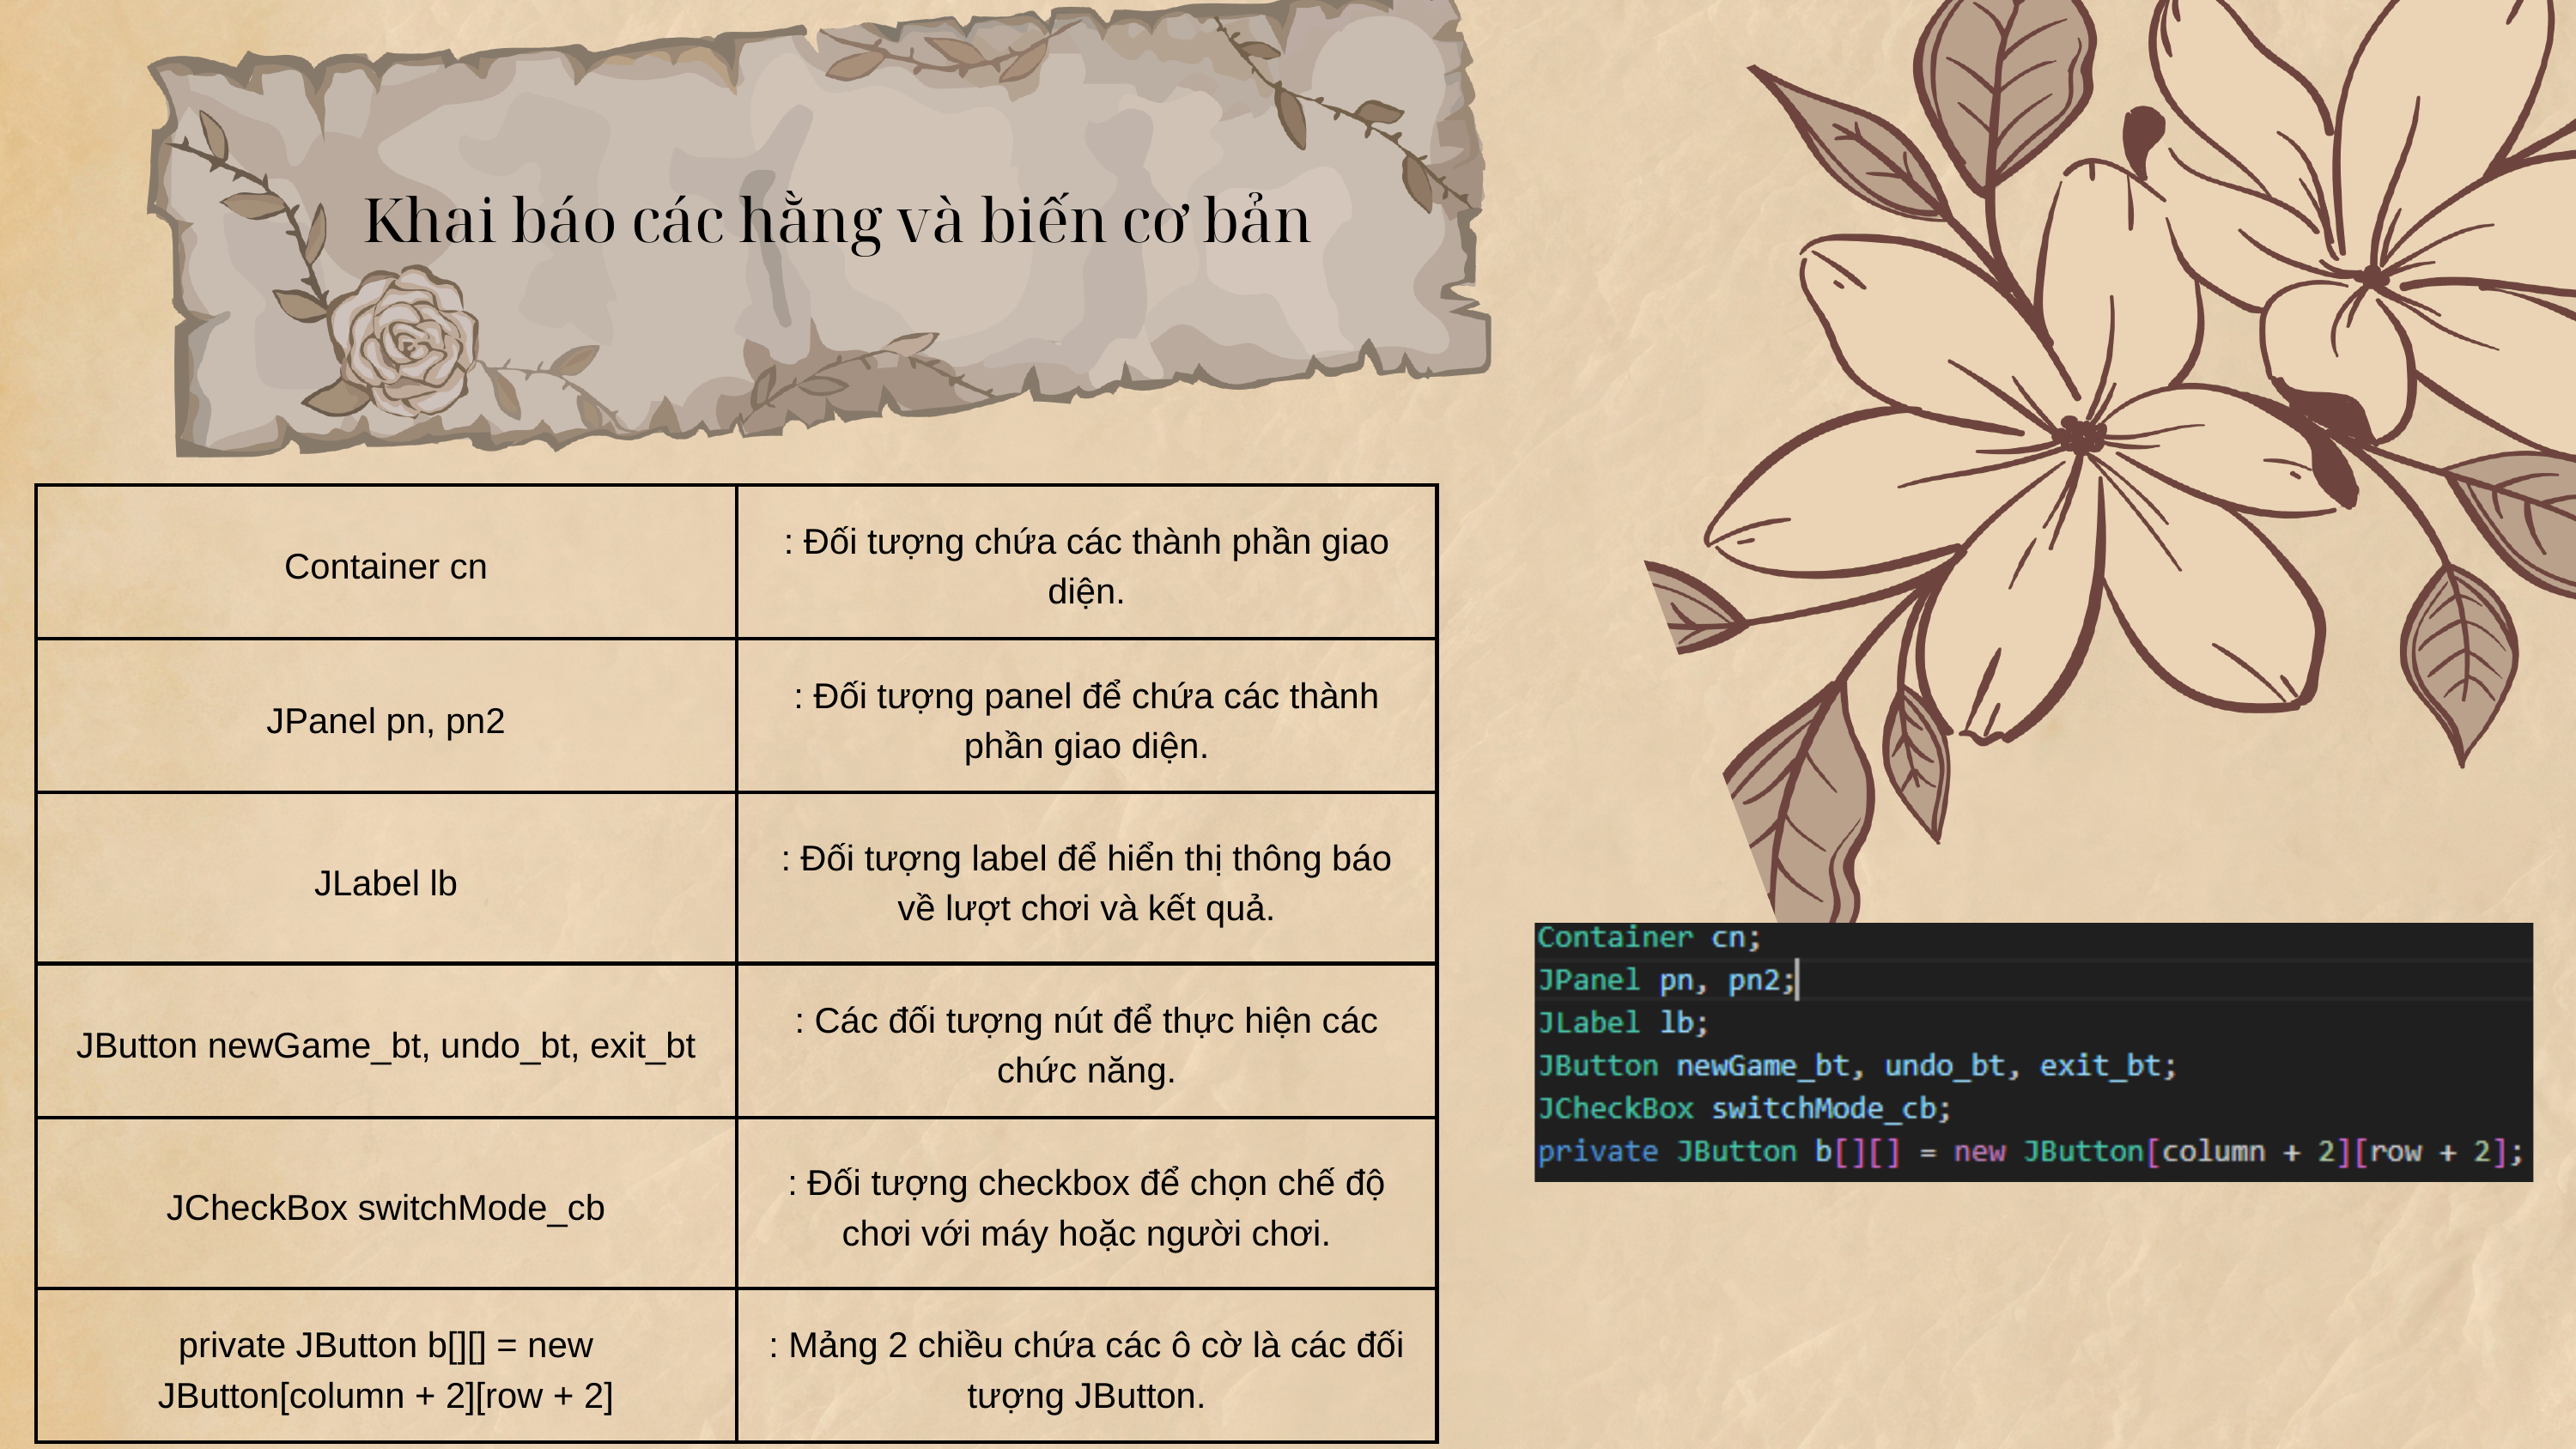

Khai báo các hằng và biến cơ bản
| Container cn | : Đối tượng chứa các thành phần giao diện. |
| --- | --- |
| JPanel pn, pn2 | : Đối tượng panel để chứa các thành phần giao diện. |
| JLabel lb | : Đối tượng label để hiển thị thông báo về lượt chơi và kết quả. |
| JButton newGame\_bt, undo\_bt, exit\_bt | : Các đối tượng nút để thực hiện các chức năng. |
| JCheckBox switchMode\_cb | : Đối tượng checkbox để chọn chế độ chơi với máy hoặc người chơi. |
| private JButton b[][] = new JButton[column + 2][row + 2] | : Mảng 2 chiều chứa các ô cờ là các đối tượng JButton. |